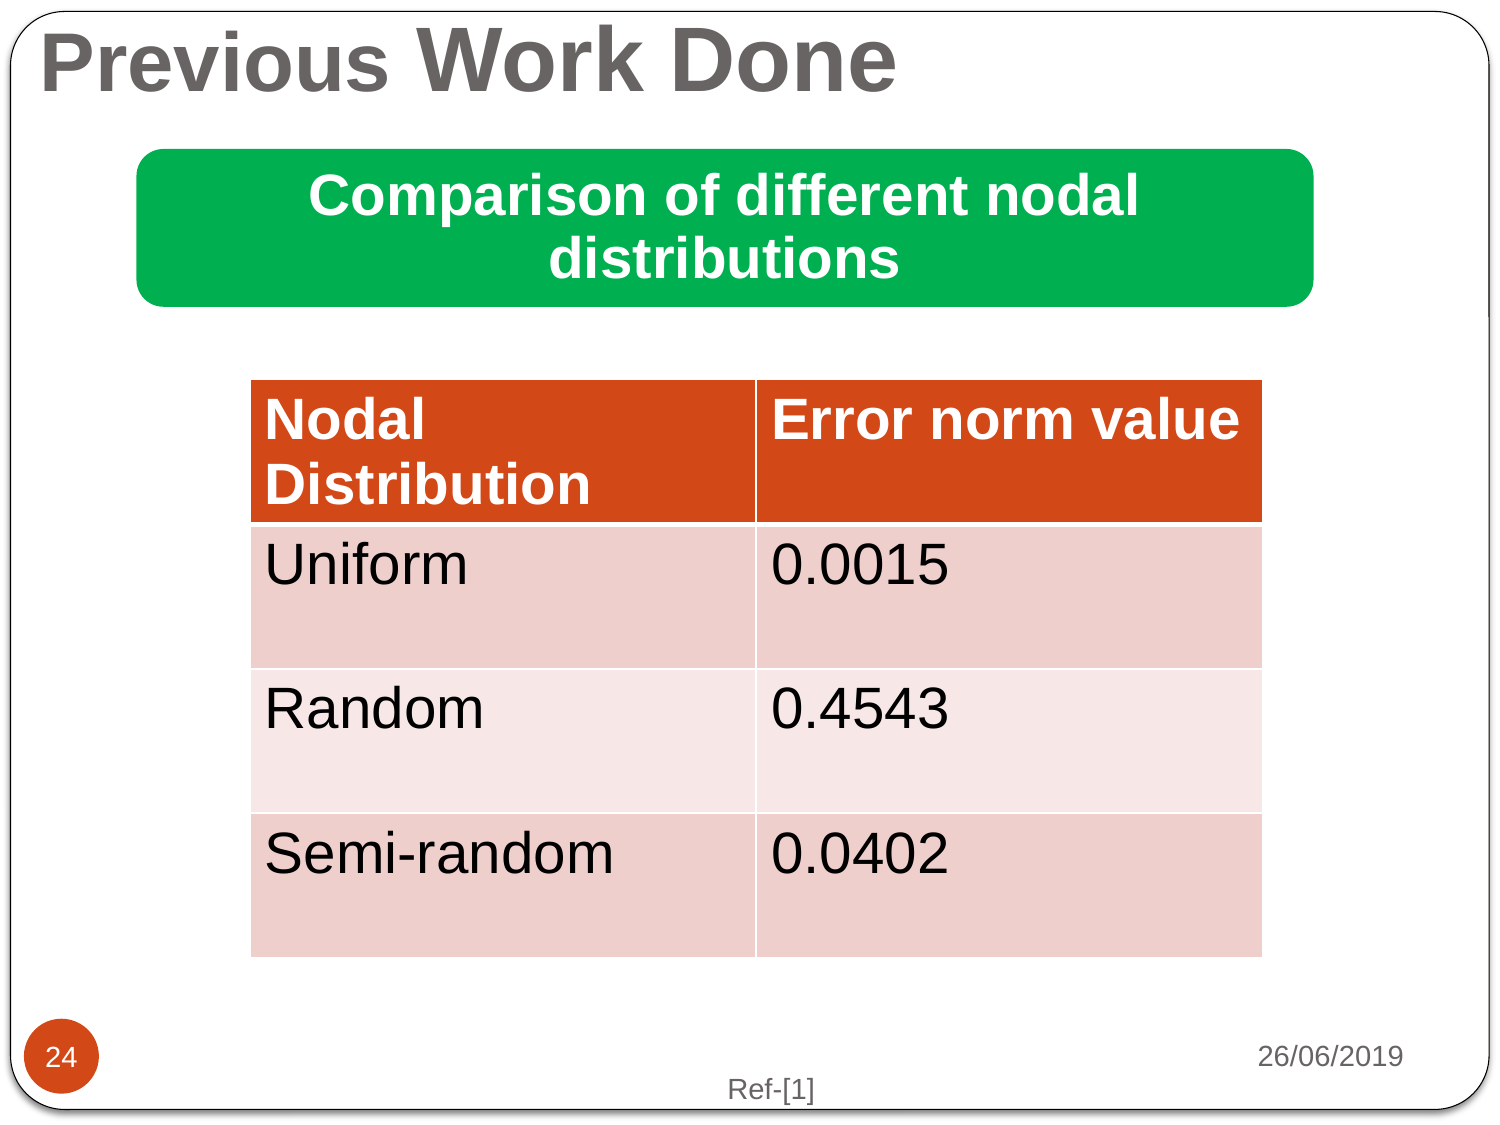

# Previous Work Done
Comparison of different nodal distributions

| Nodal Distribution | Error norm value |
| --- | --- |
| Uniform | 0.0015 |
| Random | 0.4543 |
| Semi-random | 0.0402 |
26/06/2019
24
Ref-[1]